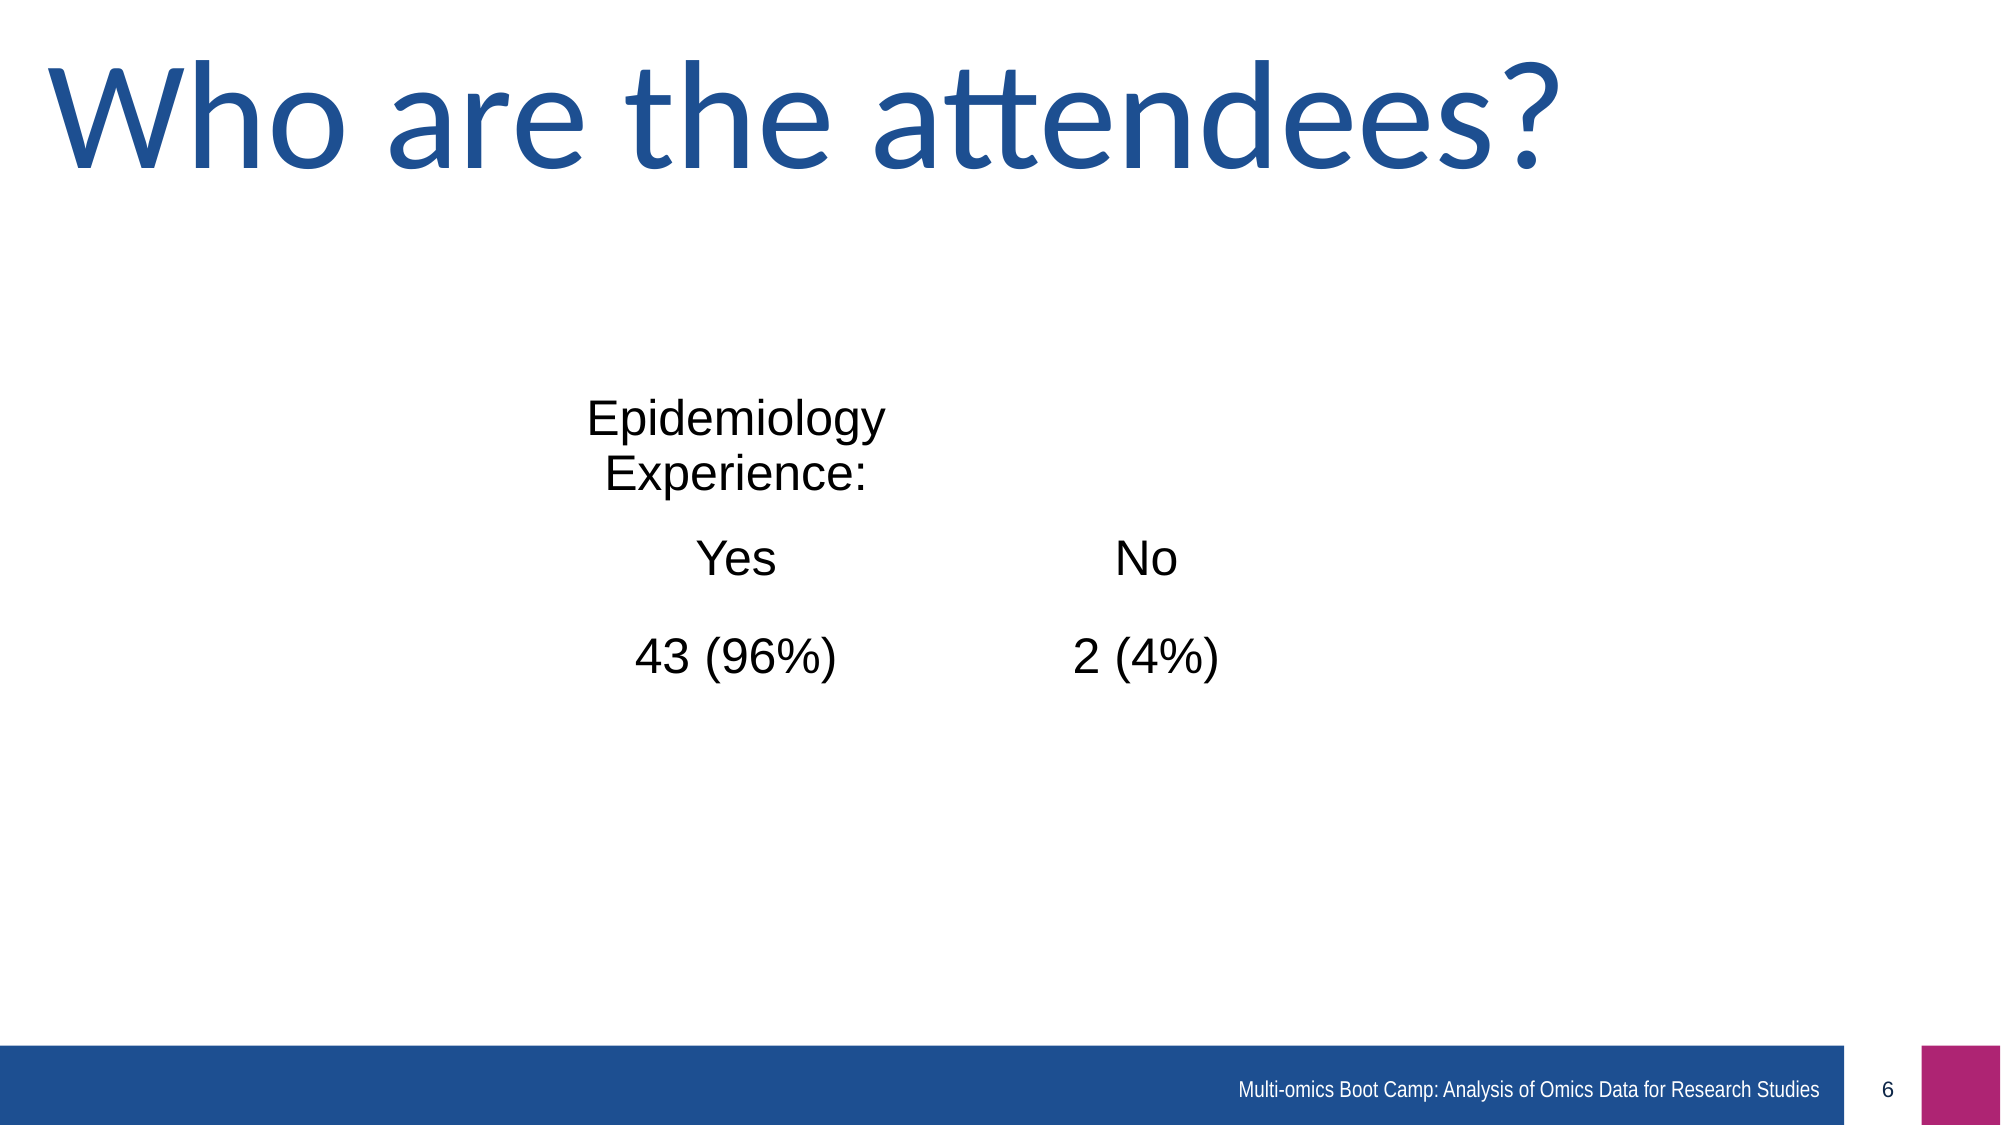

Who are the attendees?
| Epidemiology Experience: |  |
| --- | --- |
| Yes | No |
| 43 (96%) | 2 (4%) |